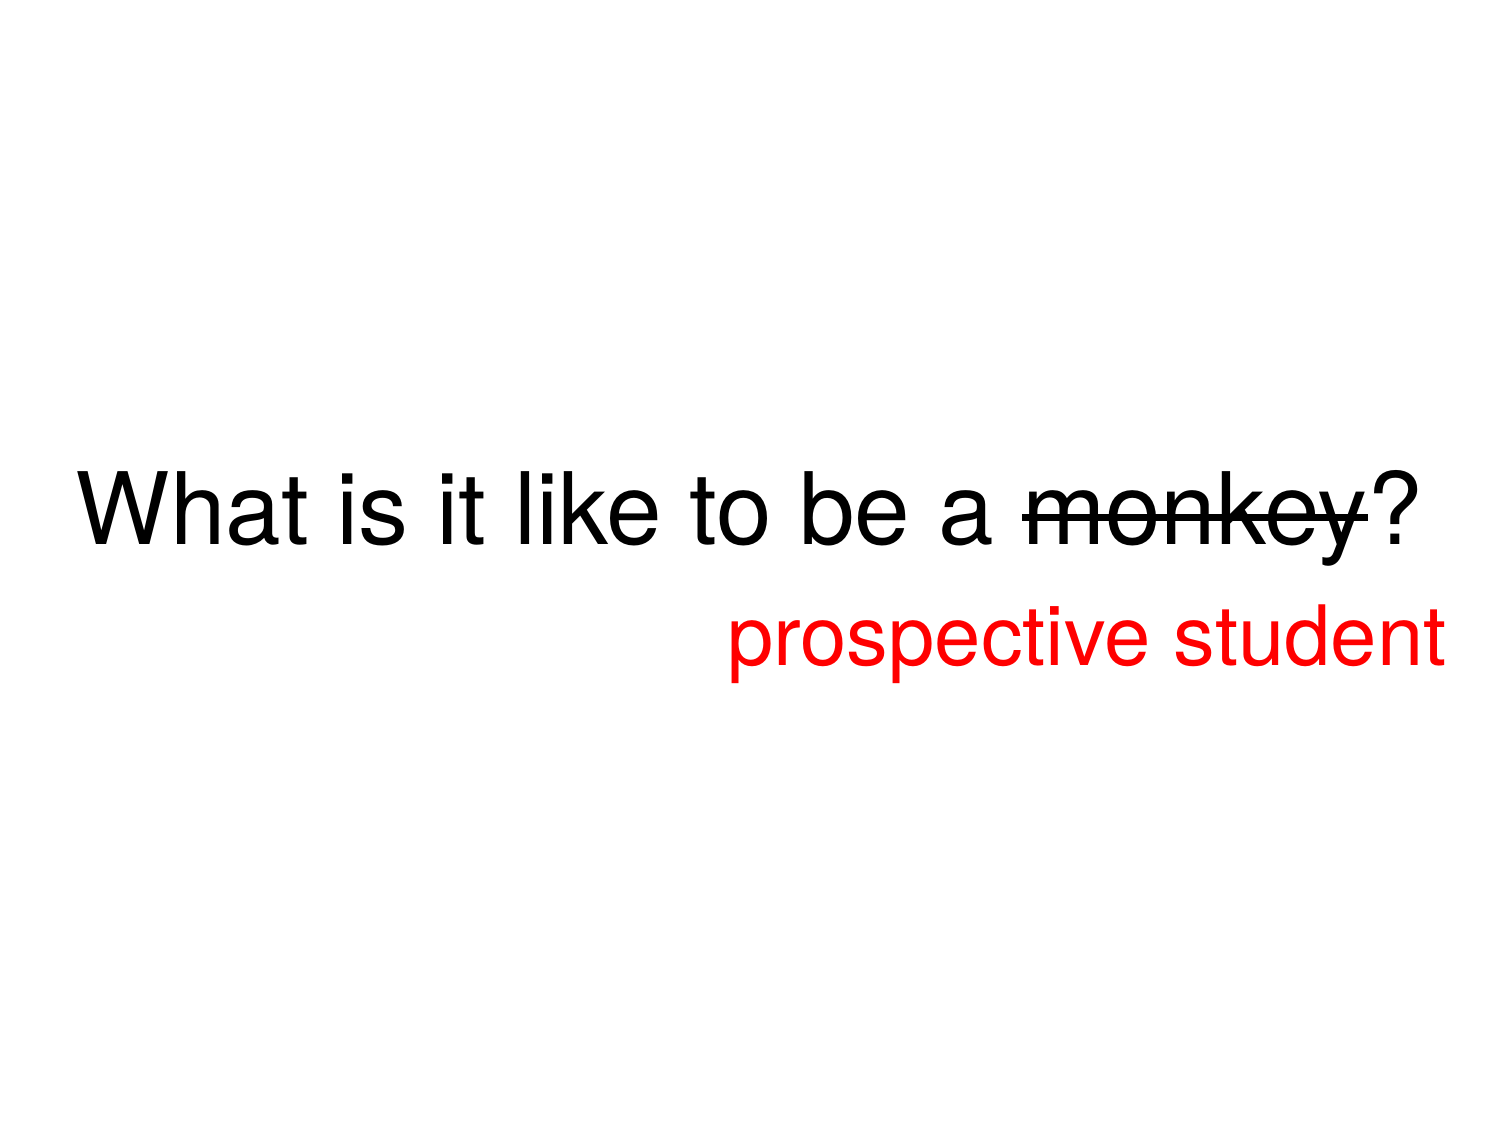

What is it like to be a monkey?

prospective student